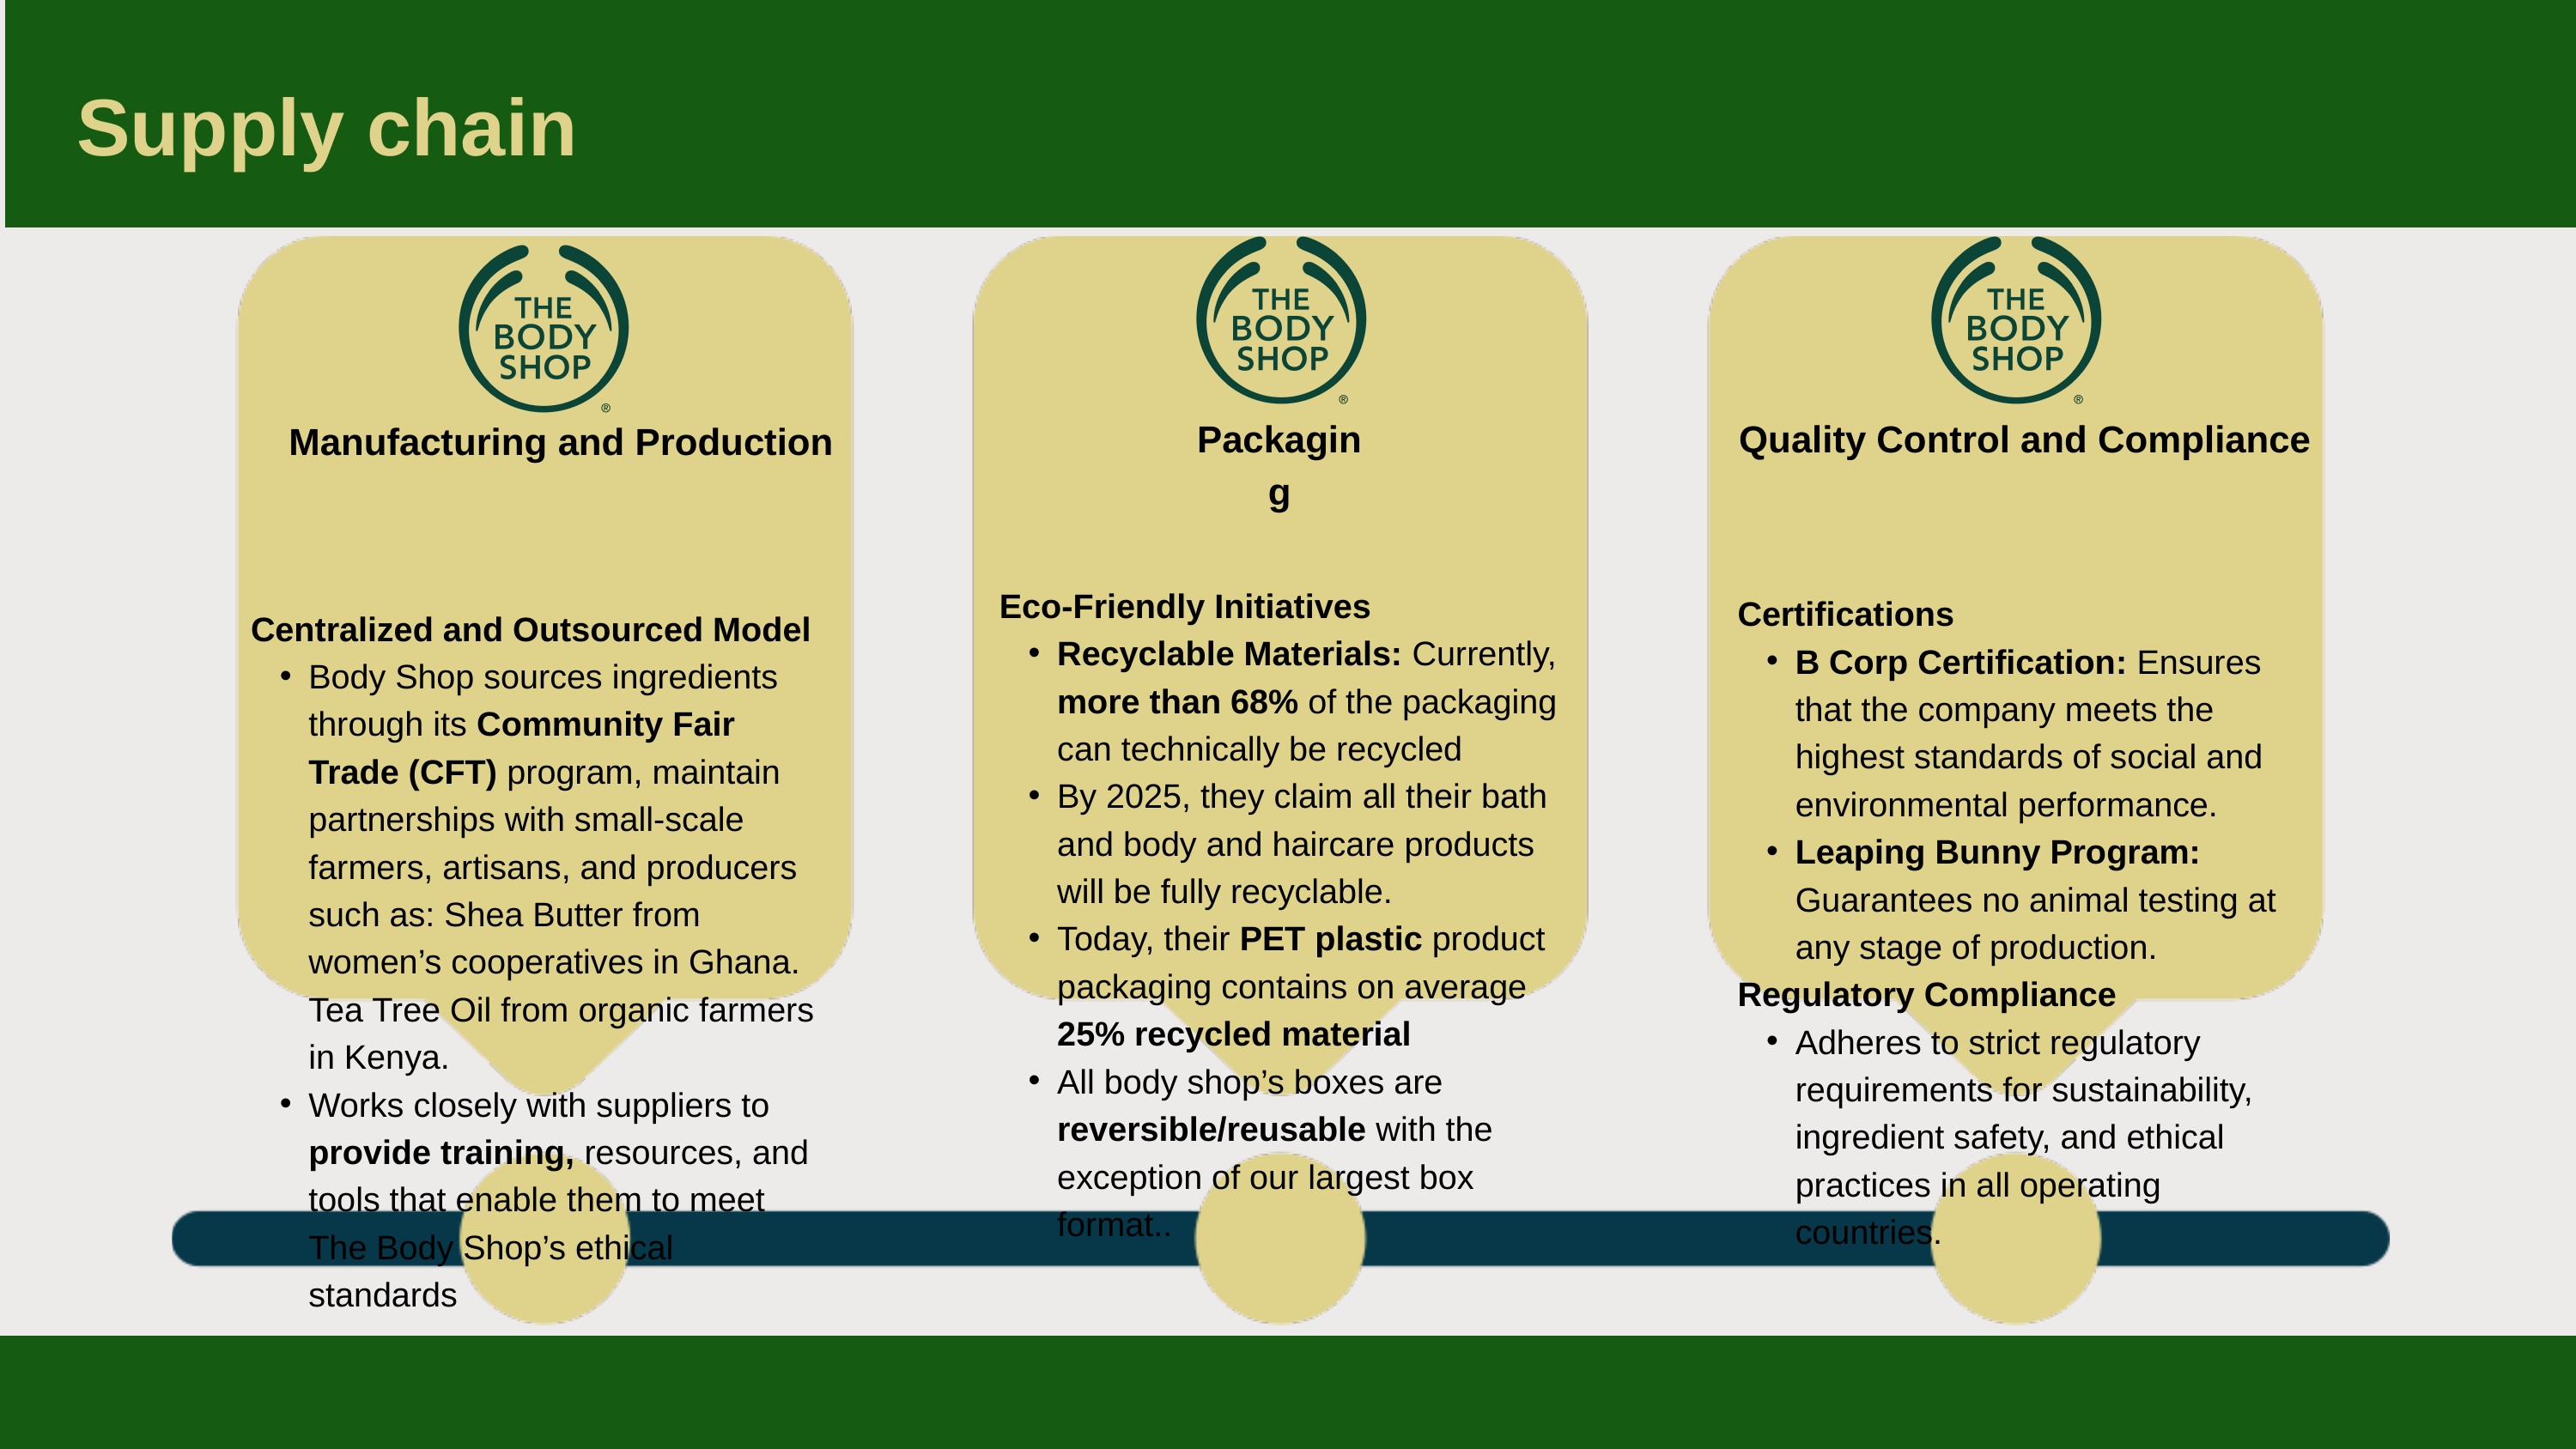

Supply chain

Packaging
Quality Control and Compliance
Manufacturing and Production
Eco-Friendly Initiatives
Recyclable Materials: Currently, more than 68% of the packaging can technically be recycled
By 2025, they claim all their bath and body and haircare products will be fully recyclable.
Today, their PET plastic product packaging contains on average 25% recycled material
All body shop’s boxes are reversible/reusable with the exception of our largest box format..
Certifications
B Corp Certification: Ensures that the company meets the highest standards of social and environmental performance.
Leaping Bunny Program: Guarantees no animal testing at any stage of production.
Regulatory Compliance
Adheres to strict regulatory requirements for sustainability, ingredient safety, and ethical practices in all operating countries.

Centralized and Outsourced Model
Body Shop sources ingredients through its Community Fair Trade (CFT) program, maintain partnerships with small-scale farmers, artisans, and producers such as: Shea Butter from women’s cooperatives in Ghana. Tea Tree Oil from organic farmers in Kenya.
Works closely with suppliers to provide training, resources, and tools that enable them to meet The Body Shop’s ethical standards